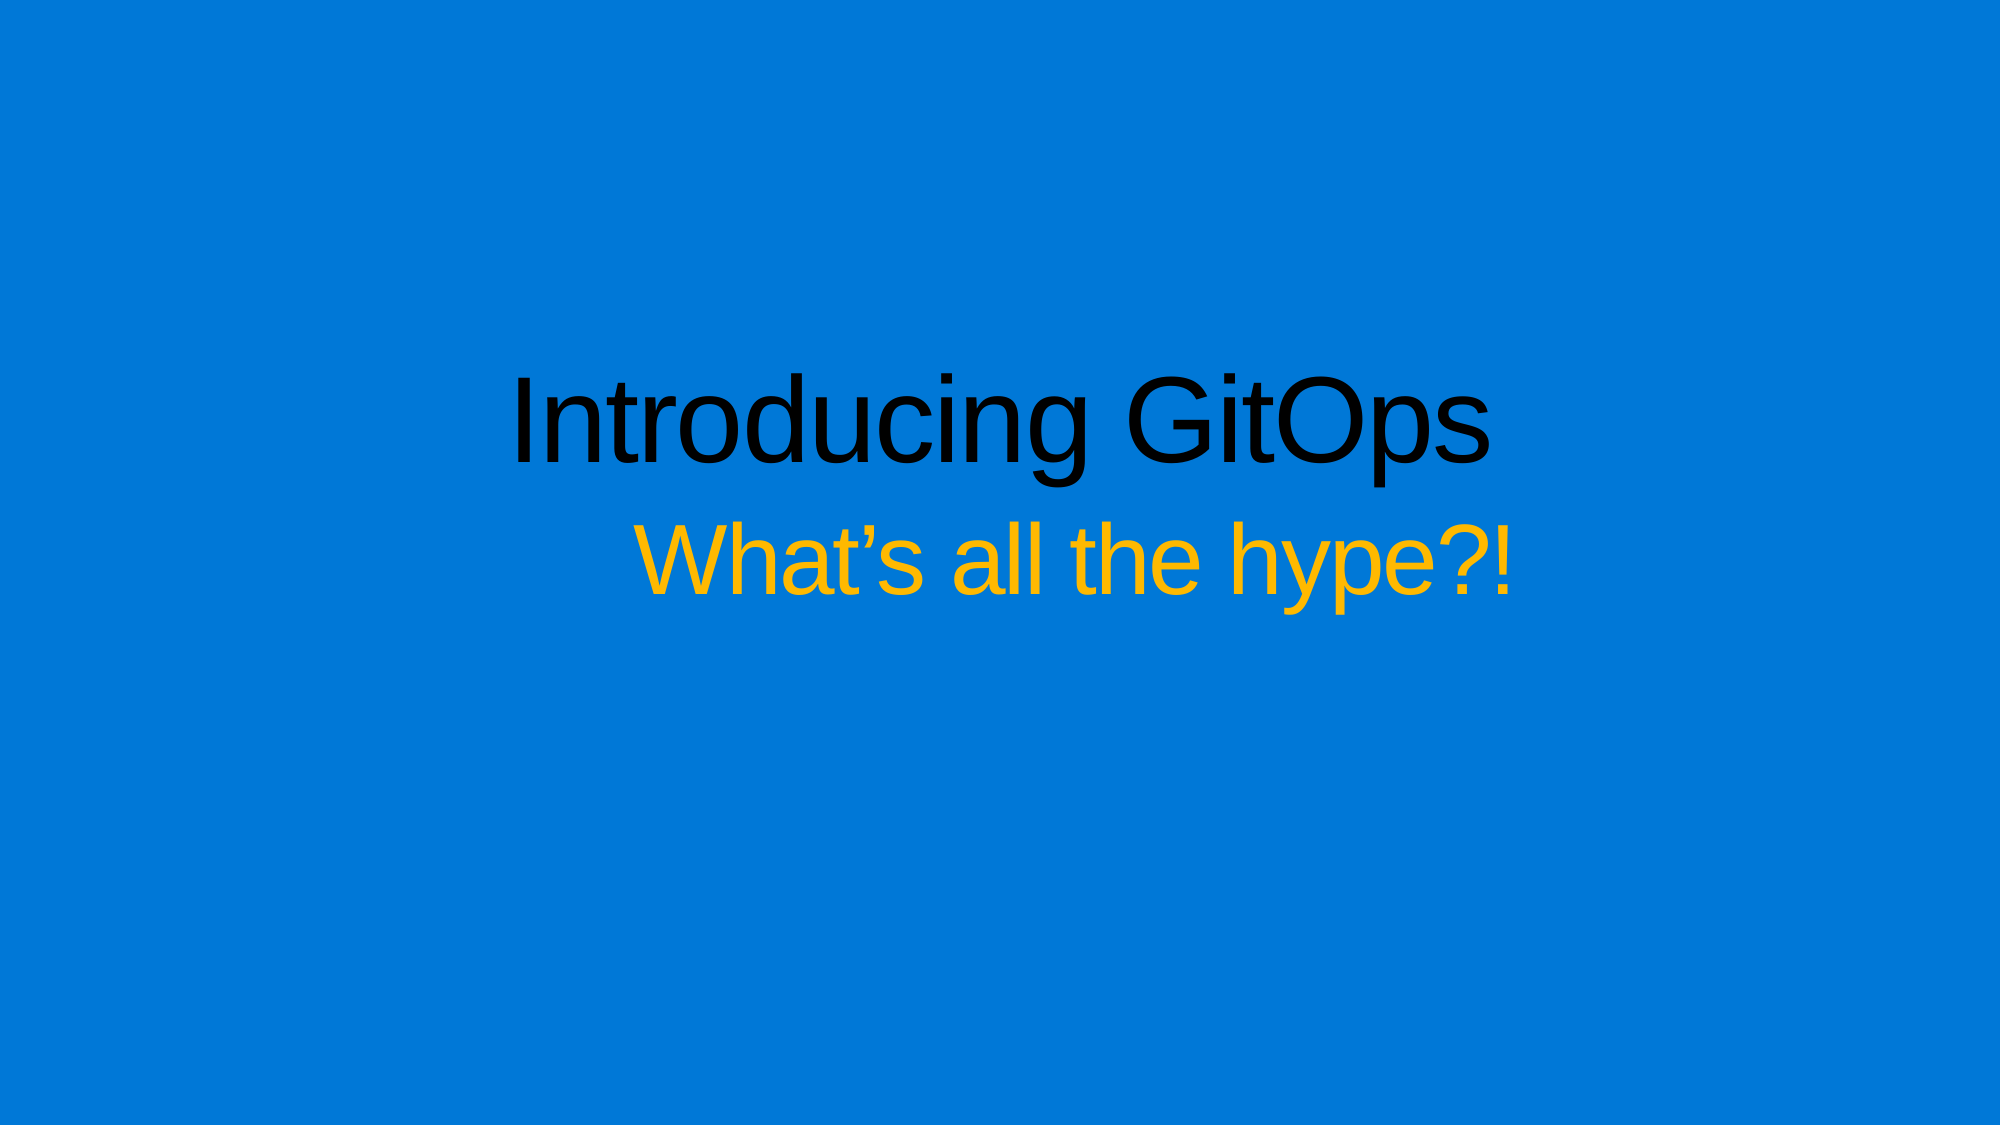

# Introducing GitOps What’s all the hype?!